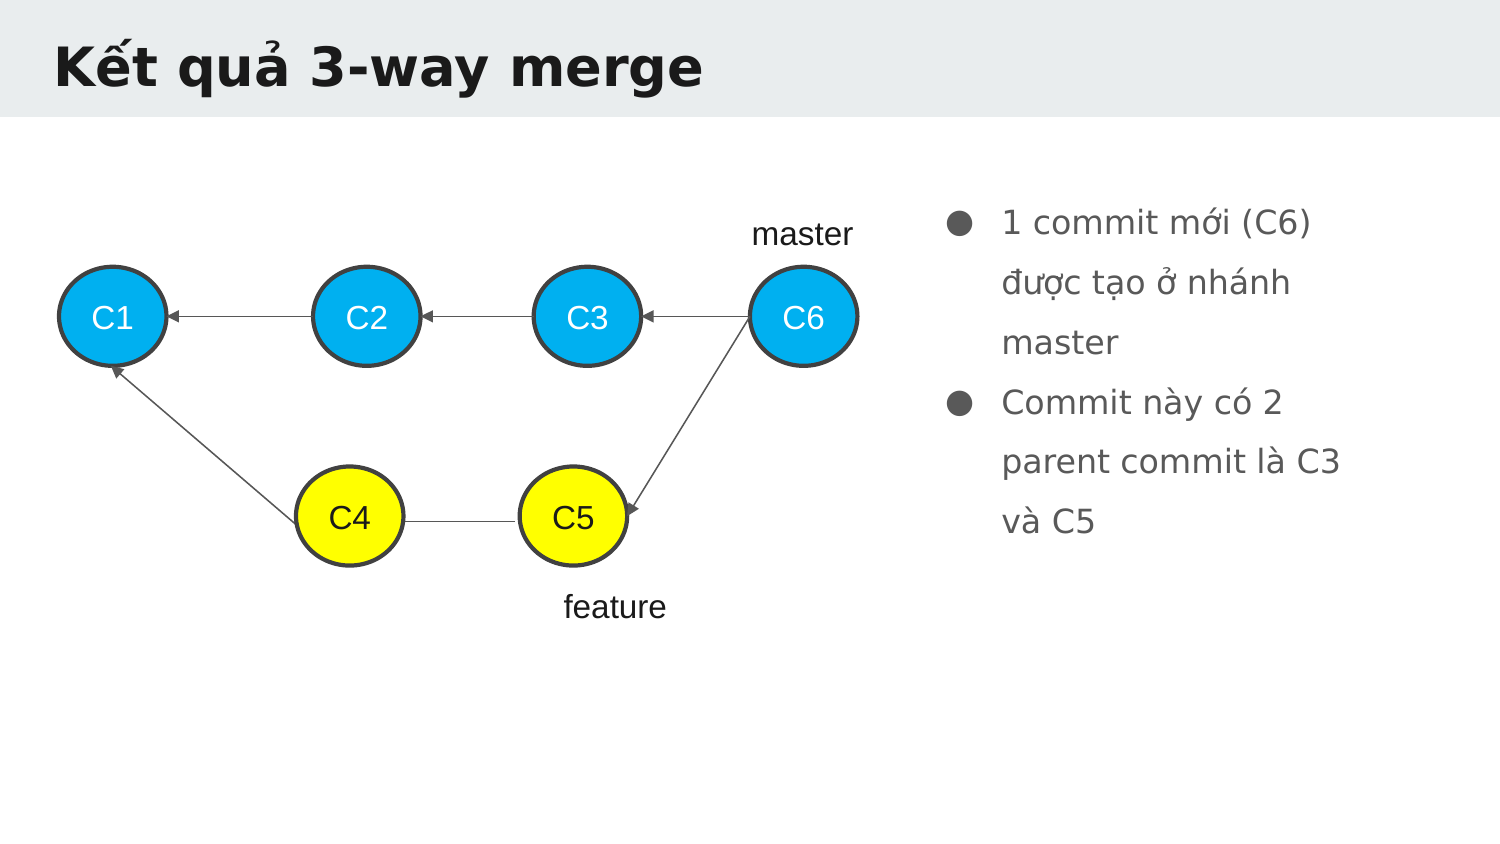

# Kết quả 3-way merge
1 commit mới (C6) được tạo ở nhánh master
Commit này có 2 parent commit là C3 và C5
master
C1
C2
C3
C6
C5
C4
feature